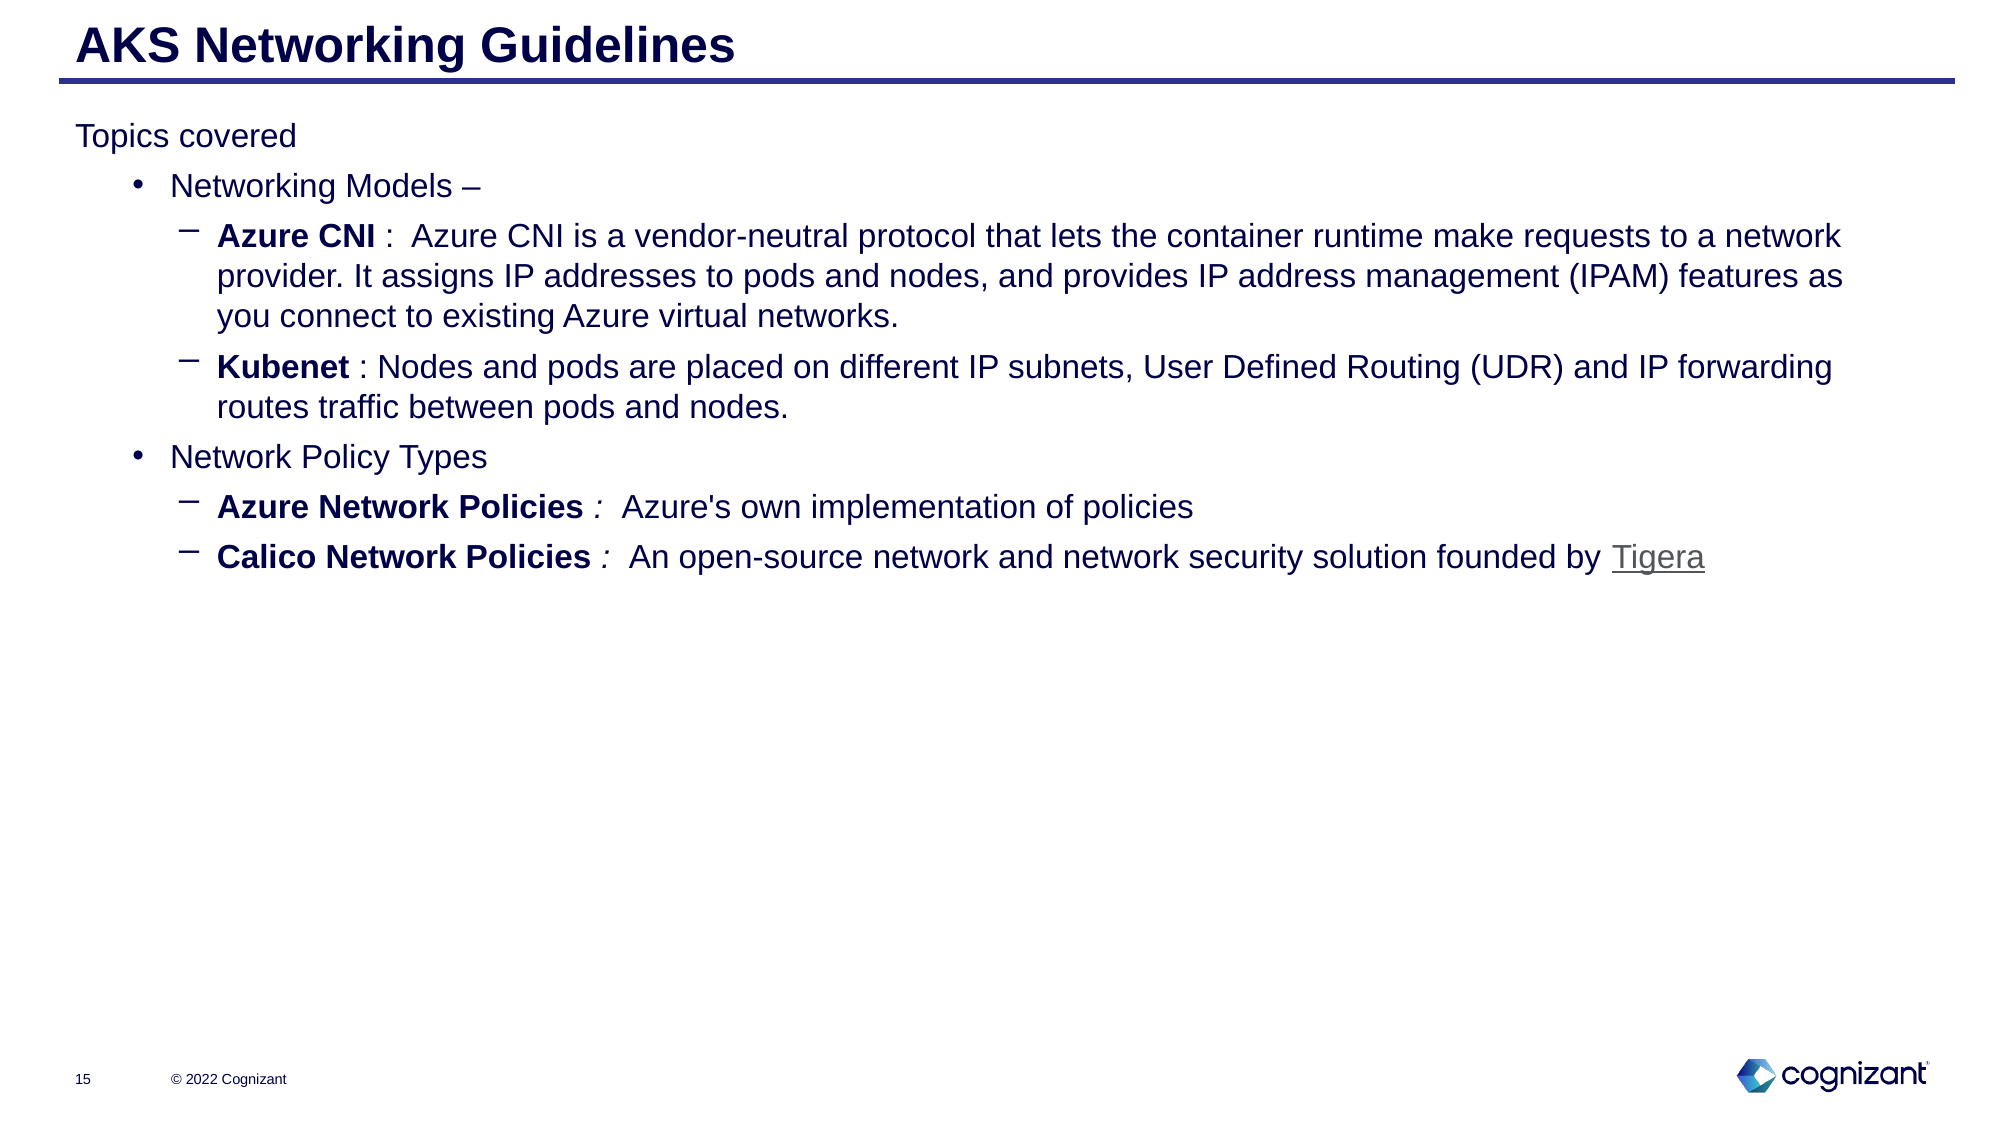

# AKS Networking Guidelines
Topics covered
Networking Models –
Azure CNI :  Azure CNI is a vendor-neutral protocol that lets the container runtime make requests to a network provider. It assigns IP addresses to pods and nodes, and provides IP address management (IPAM) features as you connect to existing Azure virtual networks.
Kubenet : Nodes and pods are placed on different IP subnets, User Defined Routing (UDR) and IP forwarding routes traffic between pods and nodes.
Network Policy Types
Azure Network Policies :  Azure's own implementation of policies
Calico Network Policies :  An open-source network and network security solution founded by Tigera

© 2022 Cognizant
15